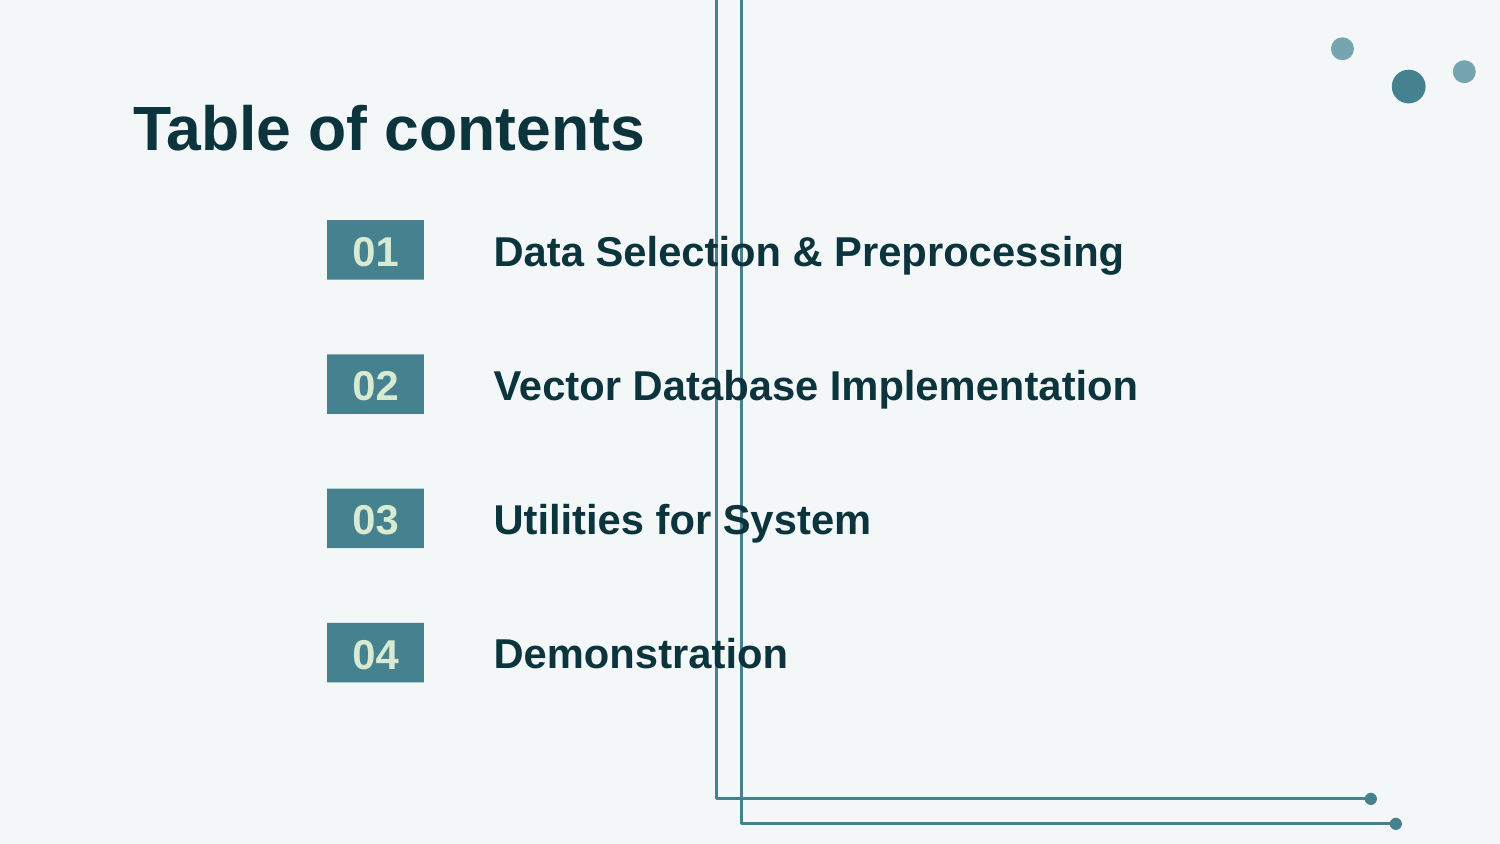

# Table of contents
01
Data Selection & Preprocessing
02
Vector Database Implementation
03
Utilities for System
04
Demonstration